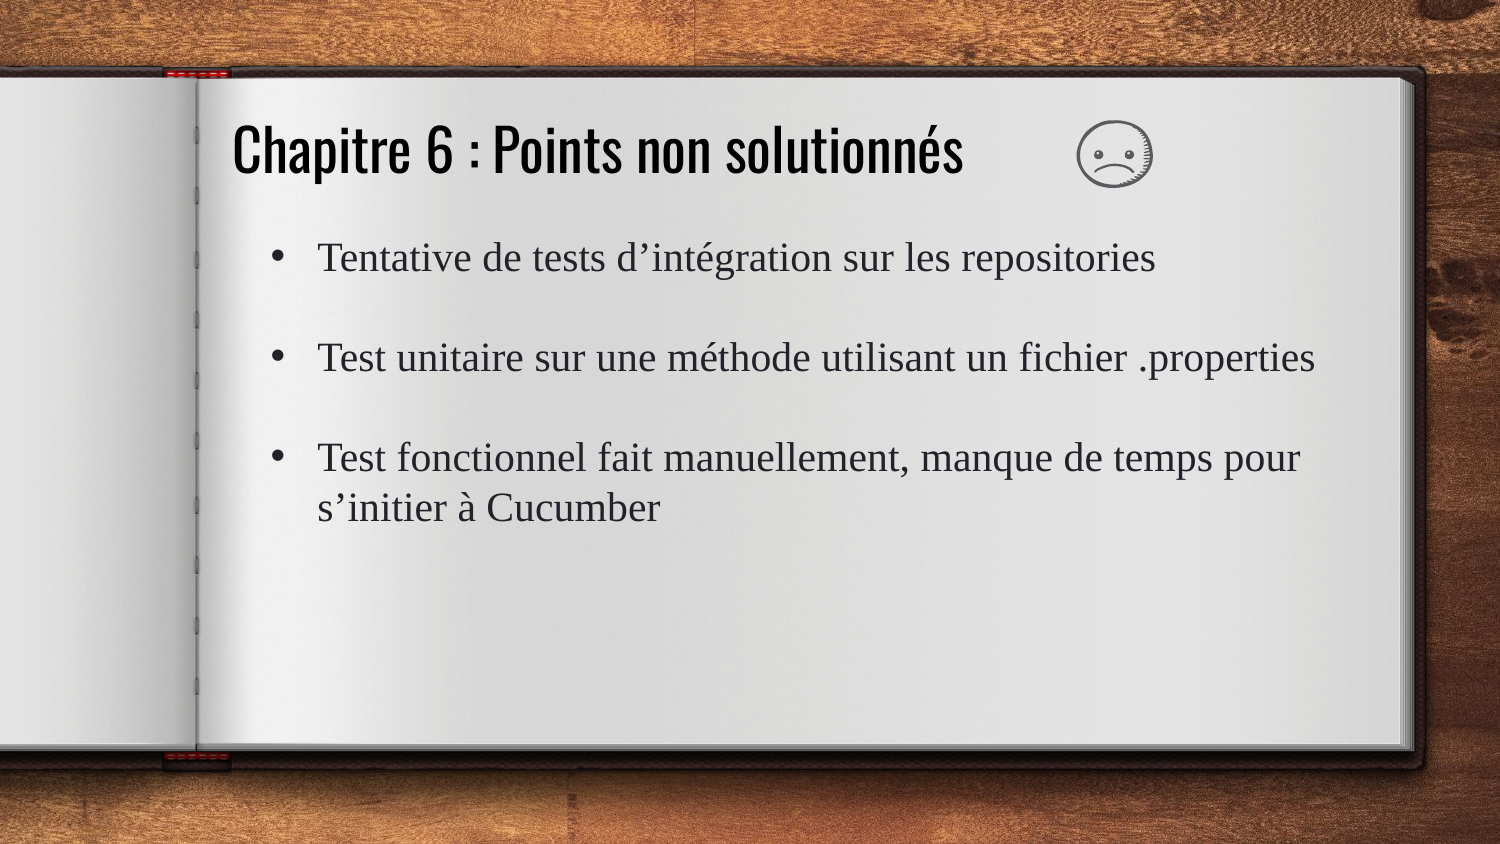

Chapitre 6 : Points non solutionnés

Tentative de tests d’intégration sur les repositories

Test unitaire sur une méthode utilisant un fichier .properties

Test fonctionnel fait manuellement, manque de temps pour s’initier à Cucumber